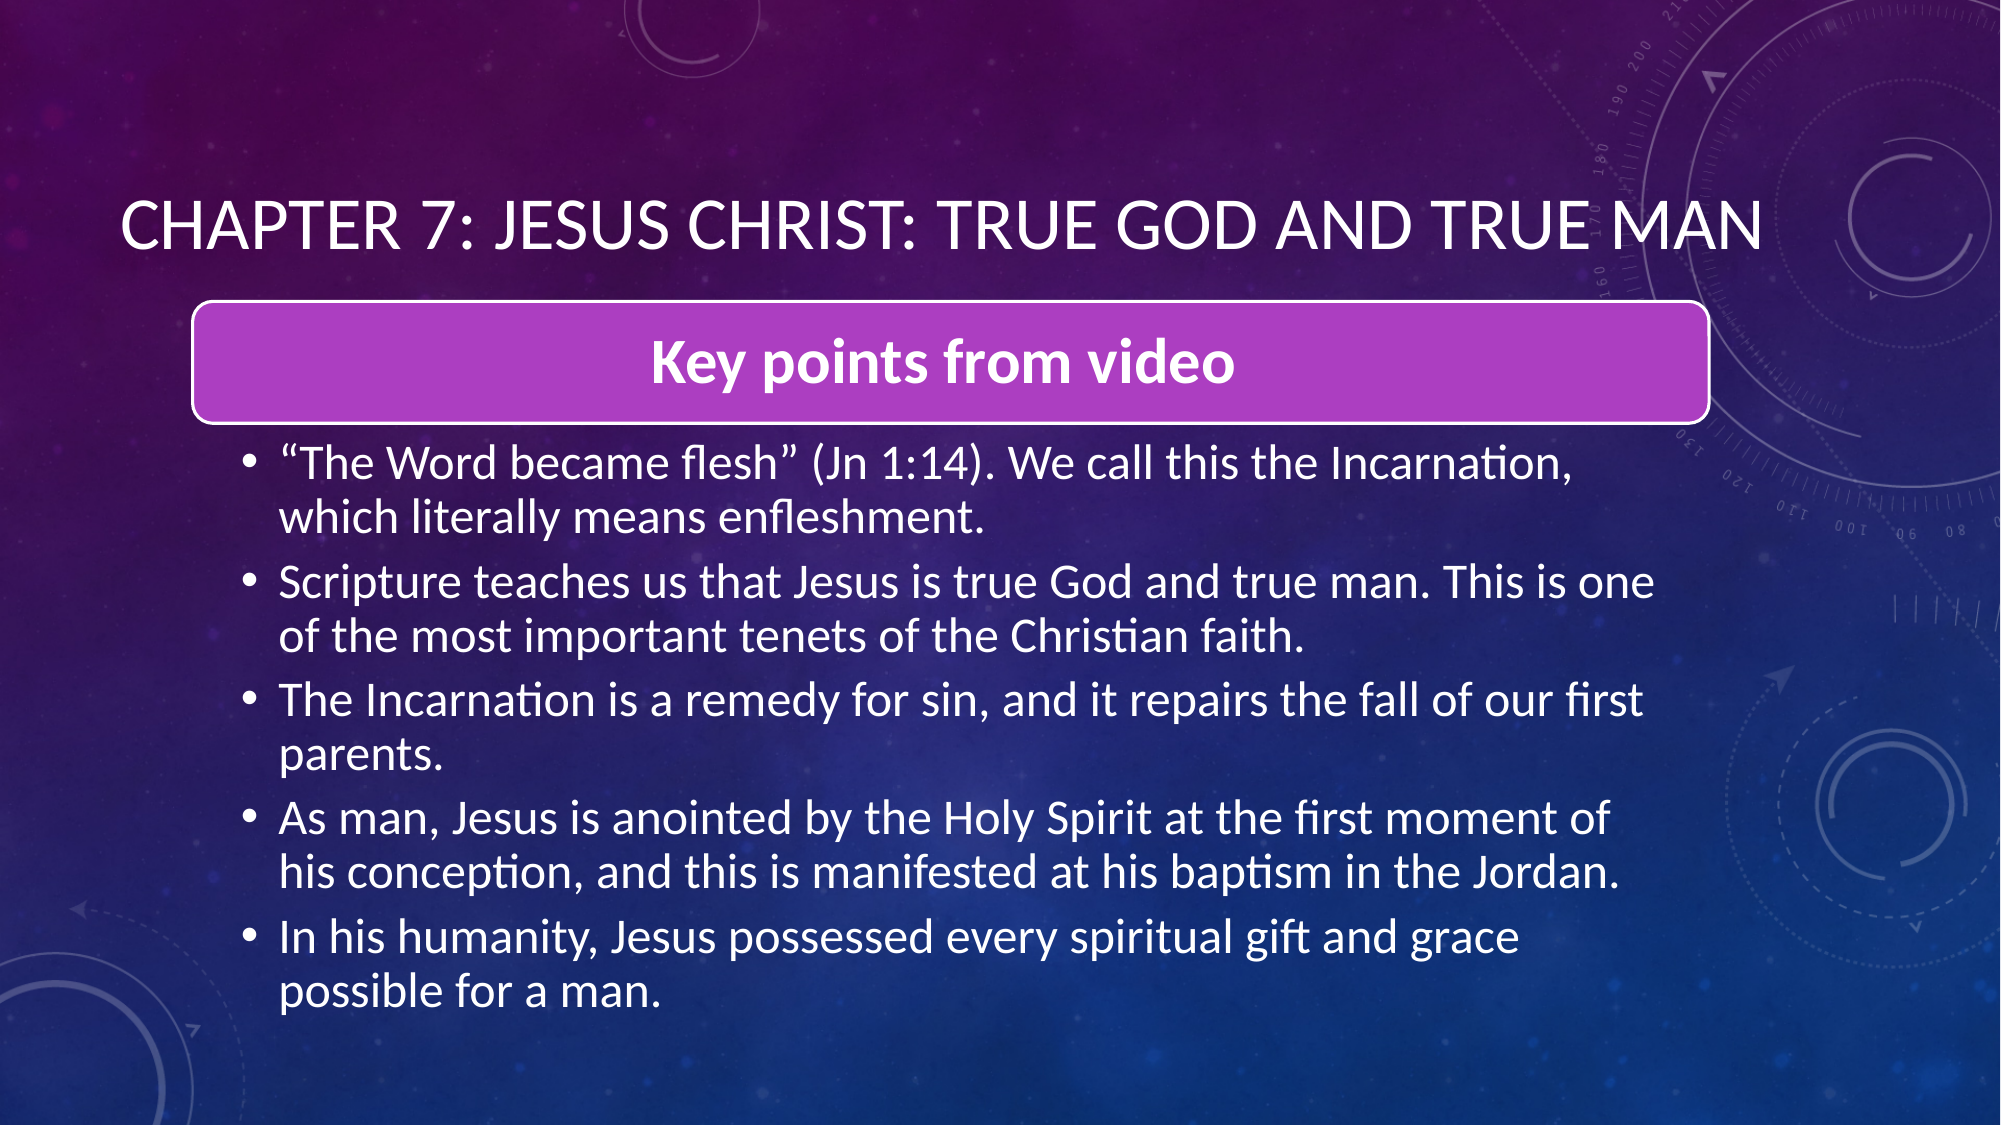

# Chapter 7: Jesus Christ: True God and True Man

Key points from video
“The Word became flesh” (Jn 1:14). We call this the Incarnation, which literally means enfleshment.
Scripture teaches us that Jesus is true God and true man. This is one of the most important tenets of the Christian faith.
The Incarnation is a remedy for sin, and it repairs the fall of our first parents.
As man, Jesus is anointed by the Holy Spirit at the first moment of his conception, and this is manifested at his baptism in the Jordan.
In his humanity, Jesus possessed every spiritual gift and grace possible for a man.